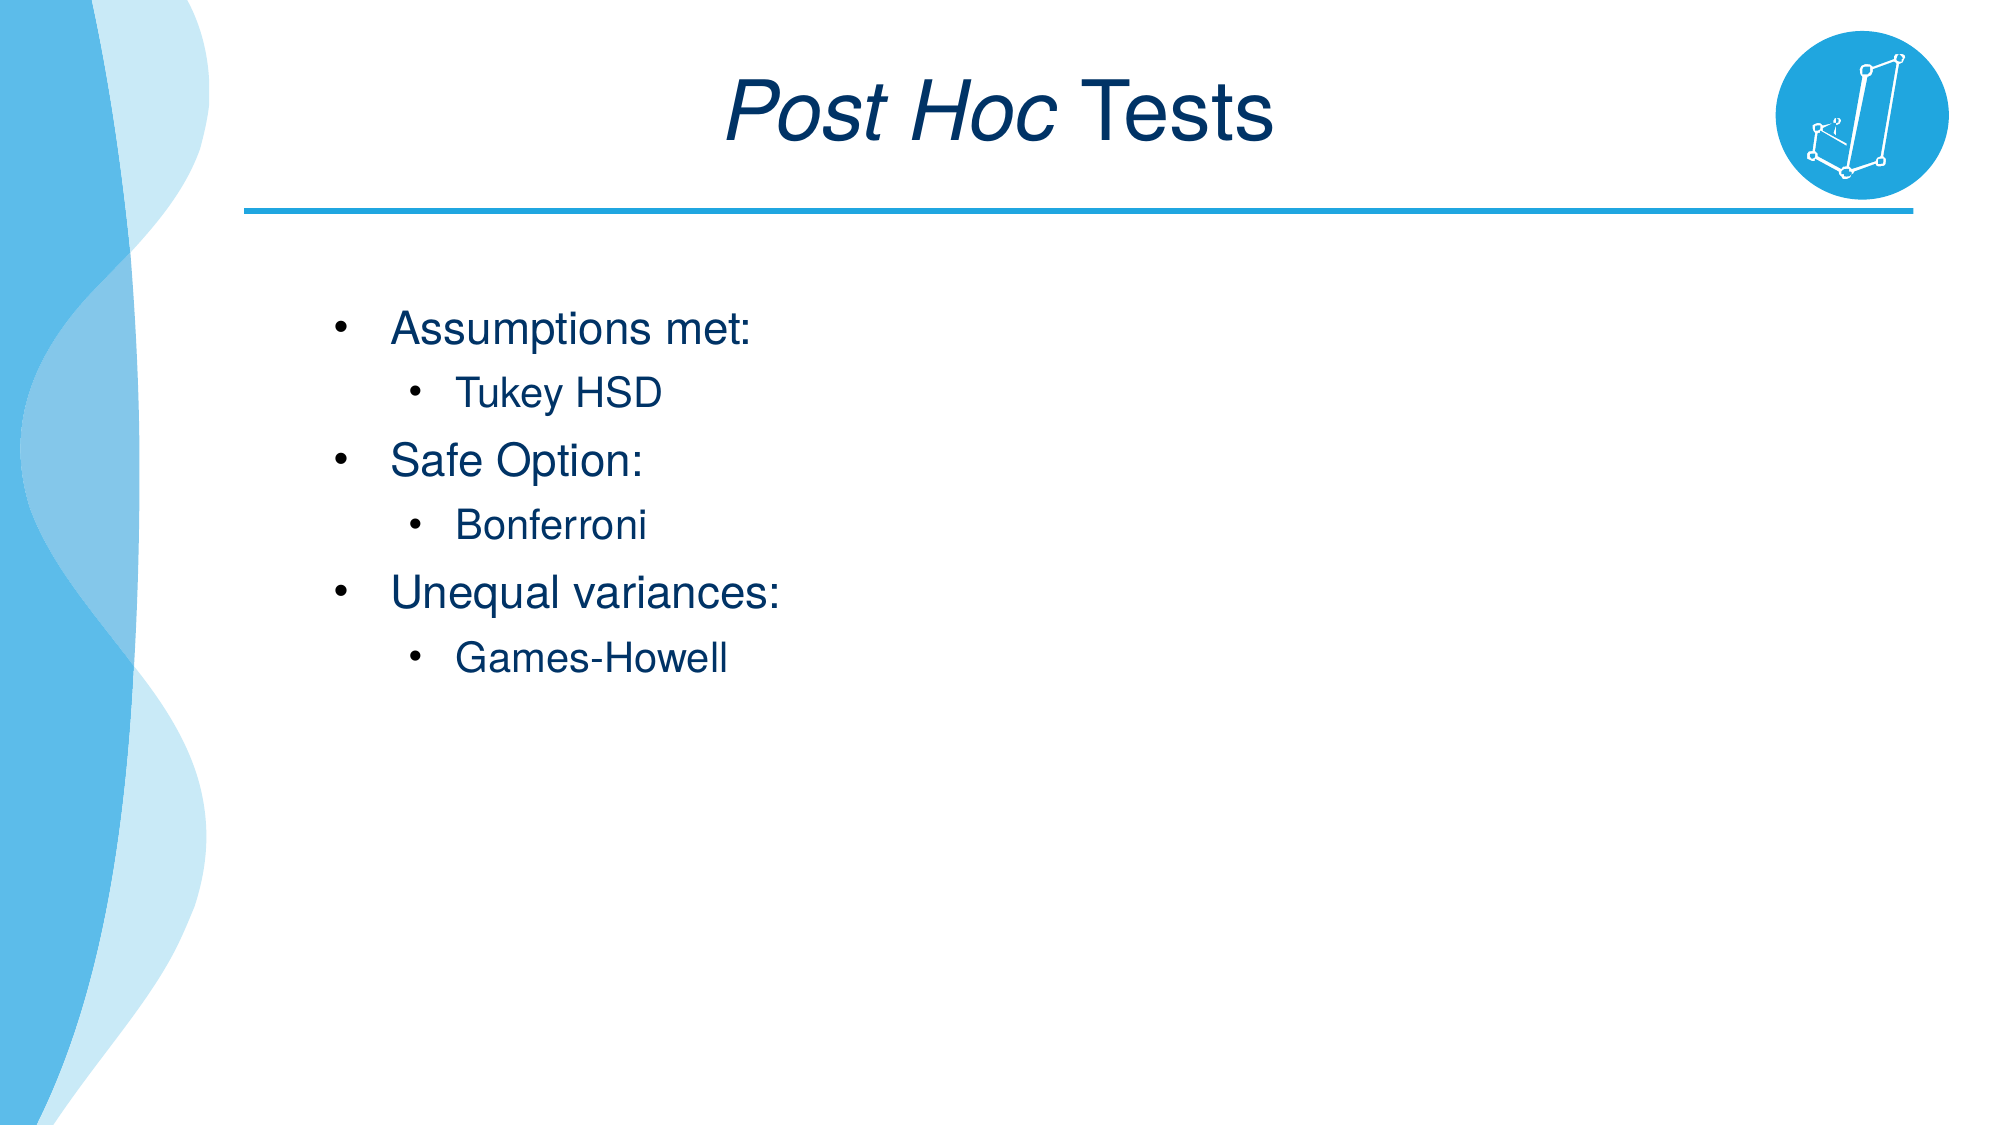

# Post Hoc Tests
Assumptions met:
Tukey HSD
Safe Option:
Bonferroni
Unequal variances:
Games-Howell
70